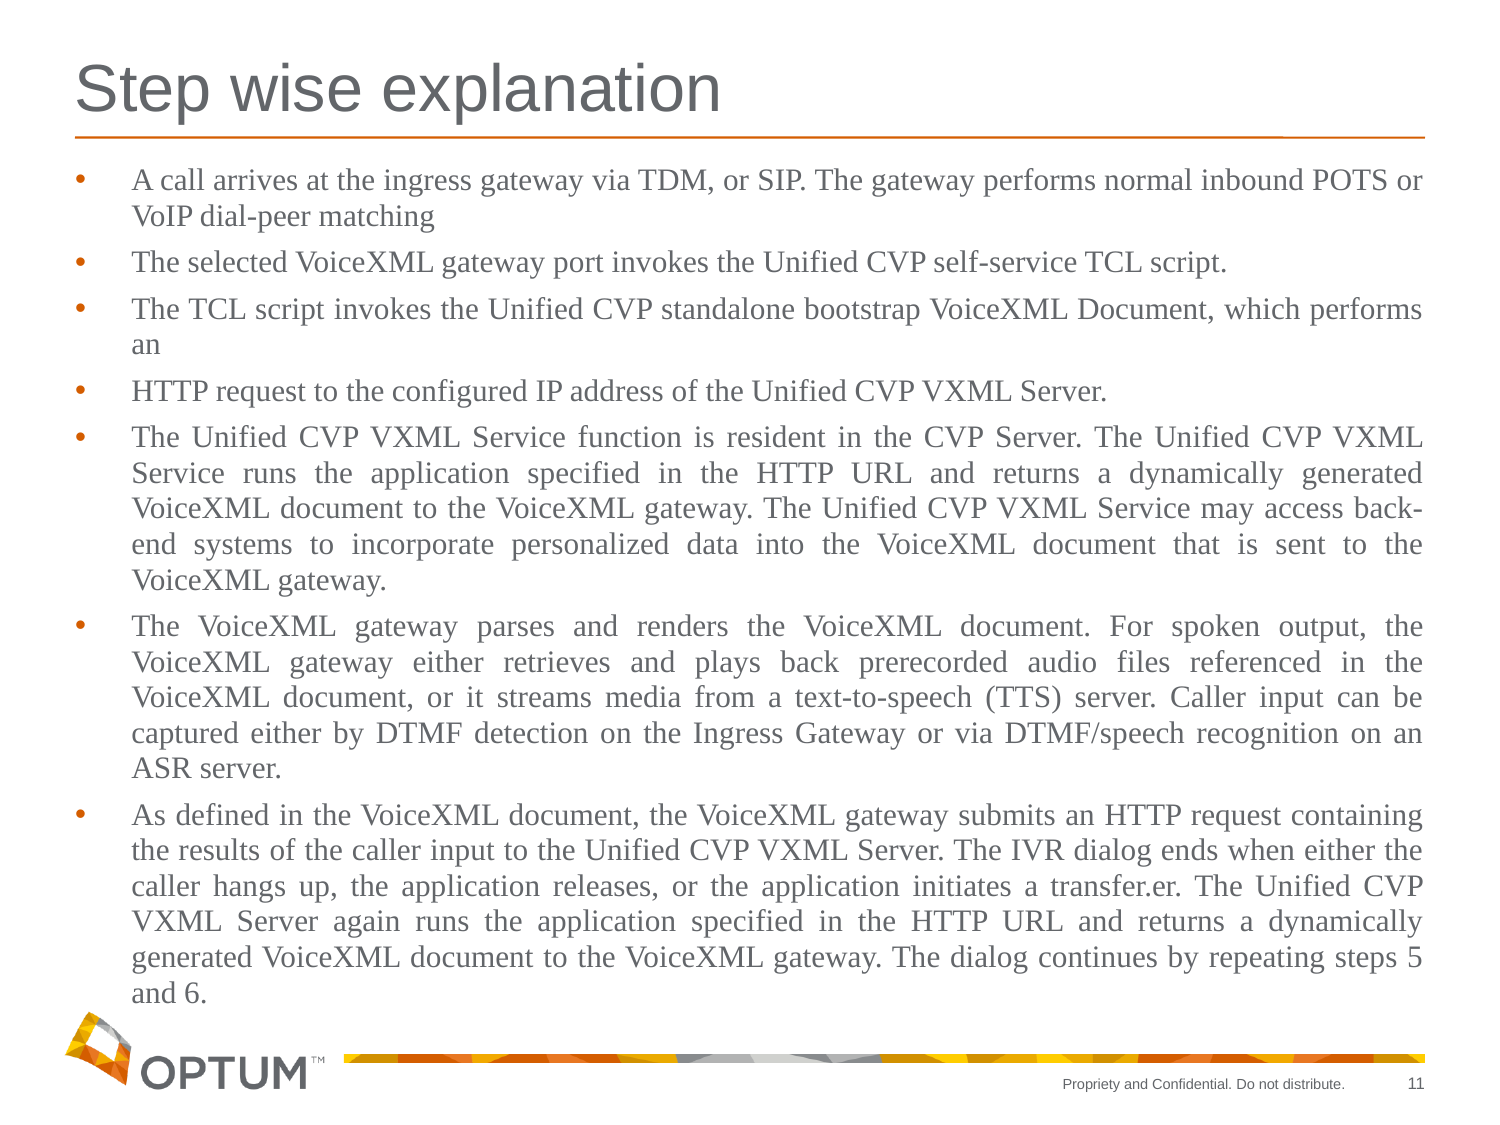

# Step wise explanation
A call arrives at the ingress gateway via TDM, or SIP. The gateway performs normal inbound POTS or VoIP dial-peer matching
The selected VoiceXML gateway port invokes the Unified CVP self-service TCL script.
The TCL script invokes the Unified CVP standalone bootstrap VoiceXML Document, which performs an
HTTP request to the configured IP address of the Unified CVP VXML Server.
The Unified CVP VXML Service function is resident in the CVP Server. The Unified CVP VXML Service runs the application specified in the HTTP URL and returns a dynamically generated VoiceXML document to the VoiceXML gateway. The Unified CVP VXML Service may access back-end systems to incorporate personalized data into the VoiceXML document that is sent to the VoiceXML gateway.
The VoiceXML gateway parses and renders the VoiceXML document. For spoken output, the VoiceXML gateway either retrieves and plays back prerecorded audio files referenced in the VoiceXML document, or it streams media from a text-to-speech (TTS) server. Caller input can be captured either by DTMF detection on the Ingress Gateway or via DTMF/speech recognition on an ASR server.
As defined in the VoiceXML document, the VoiceXML gateway submits an HTTP request containing the results of the caller input to the Unified CVP VXML Server. The IVR dialog ends when either the caller hangs up, the application releases, or the application initiates a transfer.er. The Unified CVP VXML Server again runs the application specified in the HTTP URL and returns a dynamically generated VoiceXML document to the VoiceXML gateway. The dialog continues by repeating steps 5 and 6.

11